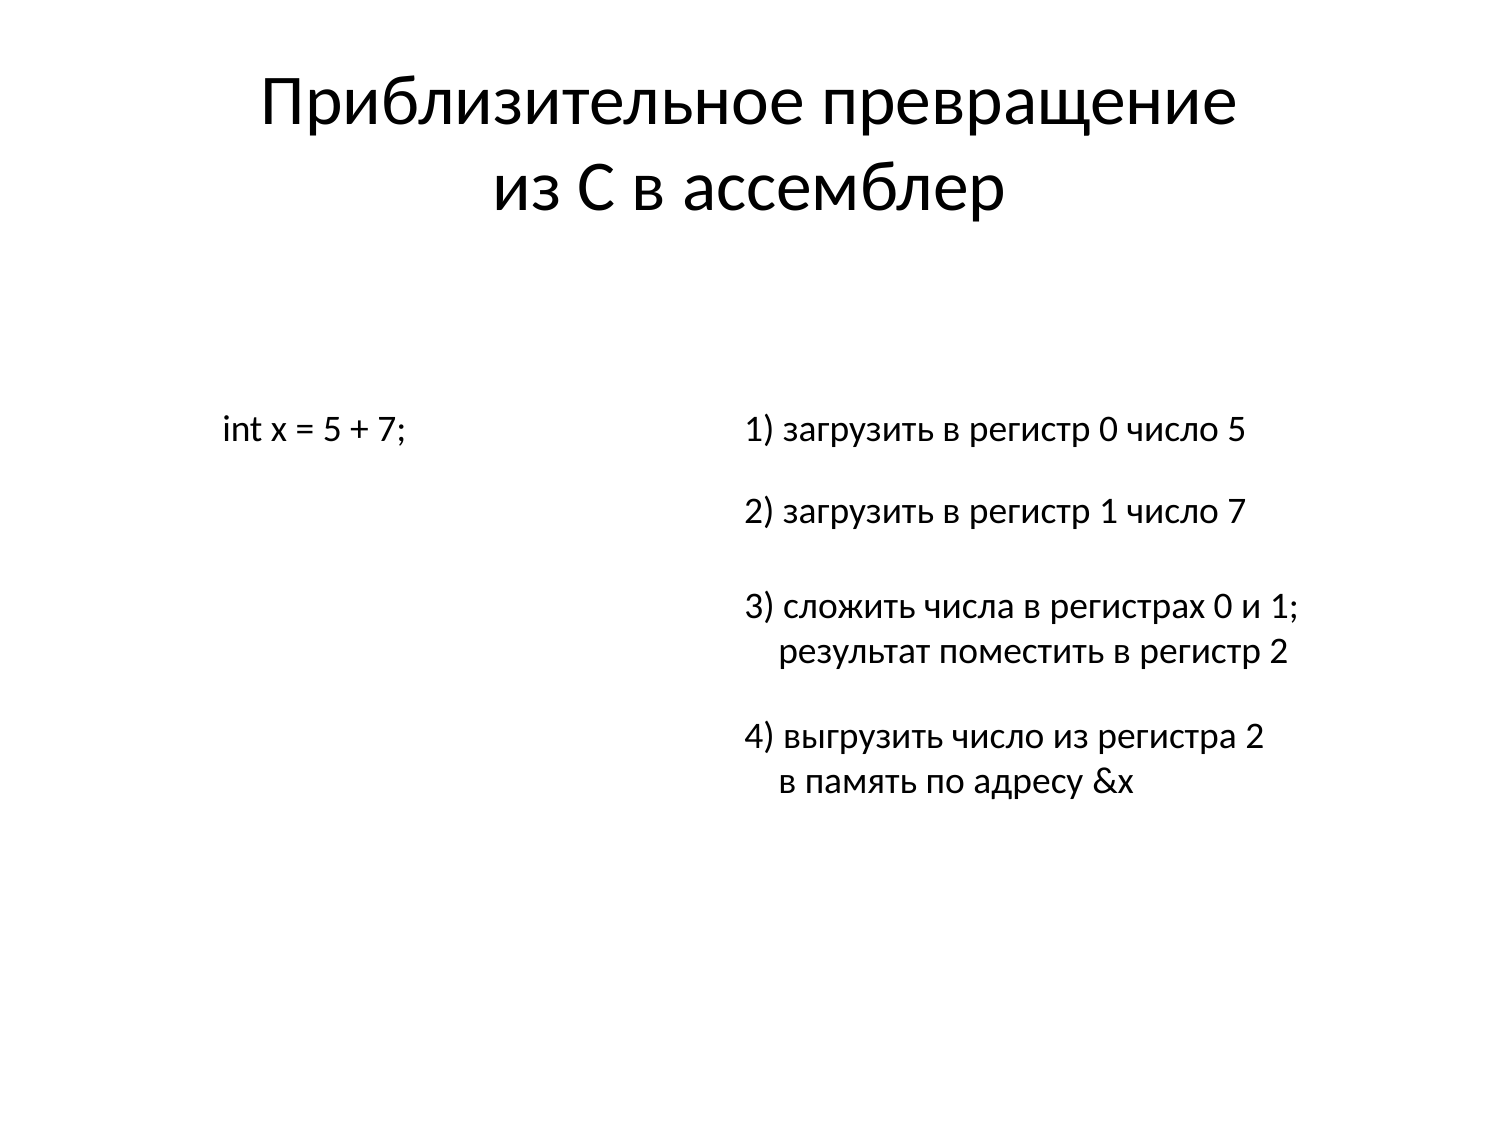

# Приблизительное превращение из С в ассемблер
int x = 5 + 7;
1) загрузить в регистр 0 число 5
2) загрузить в регистр 1 число 7
3) сложить числа в регистрах 0 и 1;
    результат поместить в регистр 2
4) выгрузить число из регистра 2
    в память по адресу &x